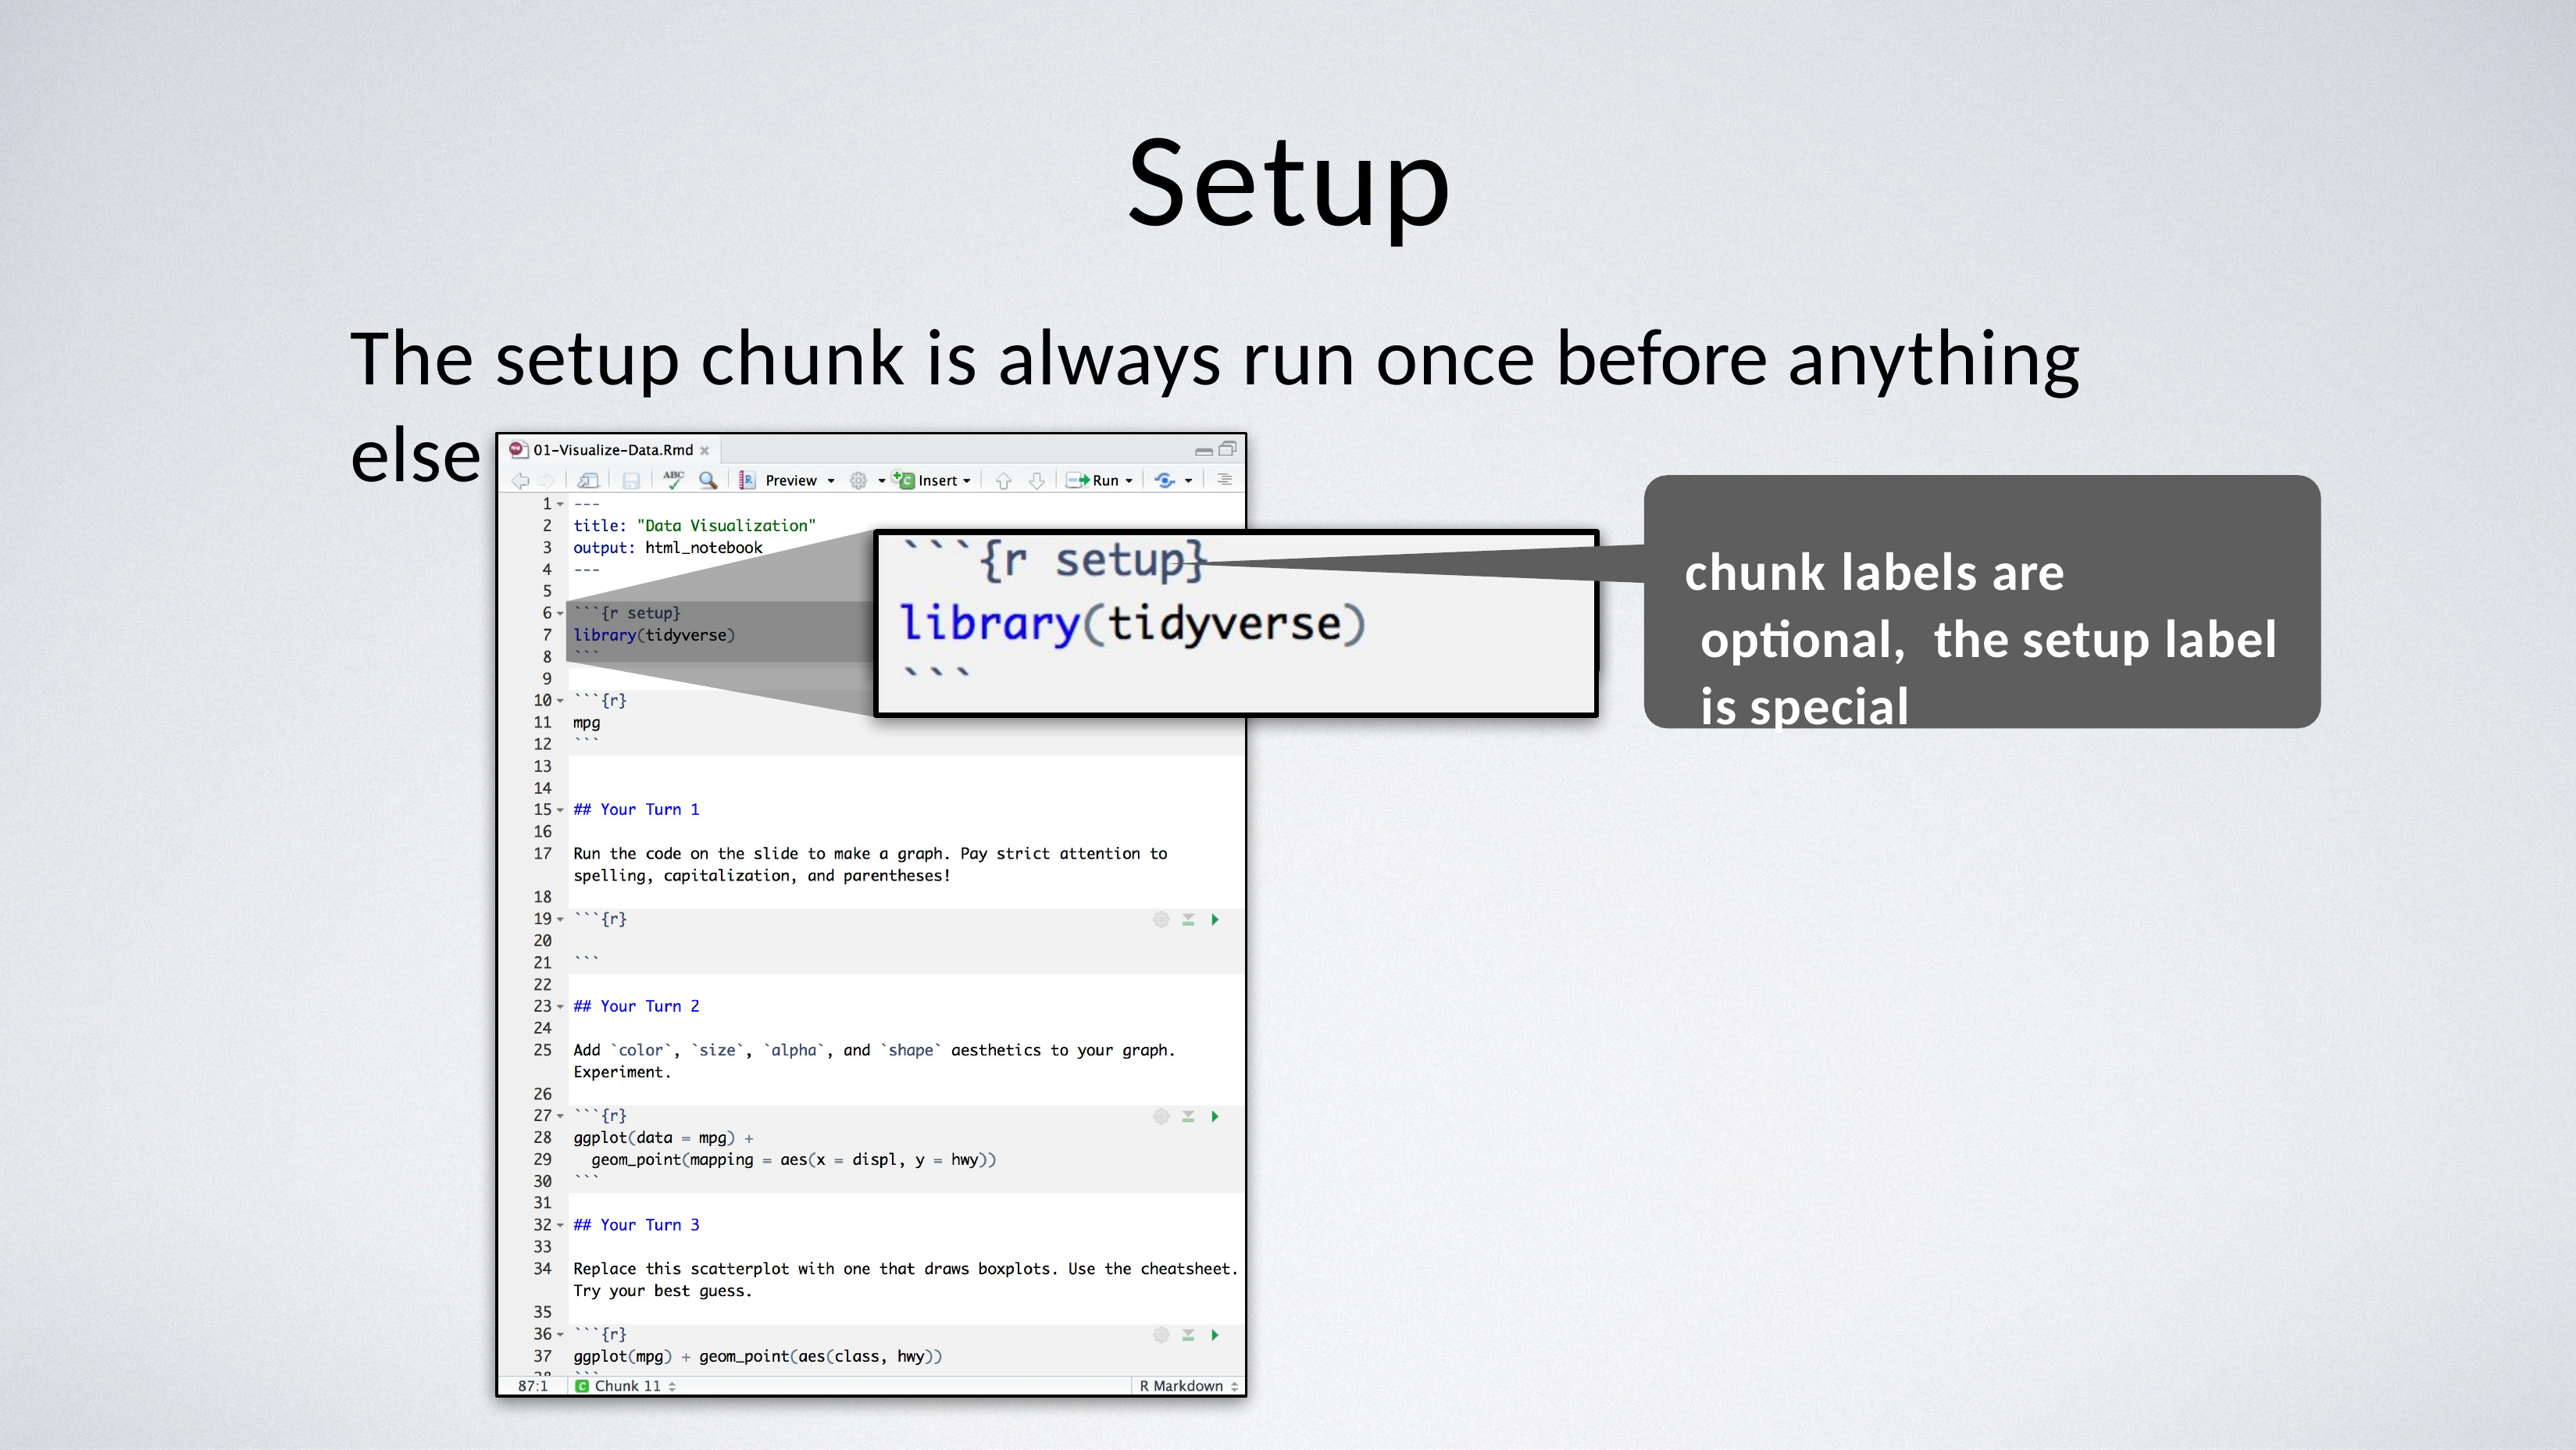

# Setup
The setup chunk is always run once before anything else

chunk labels are optional,  the setup label is special